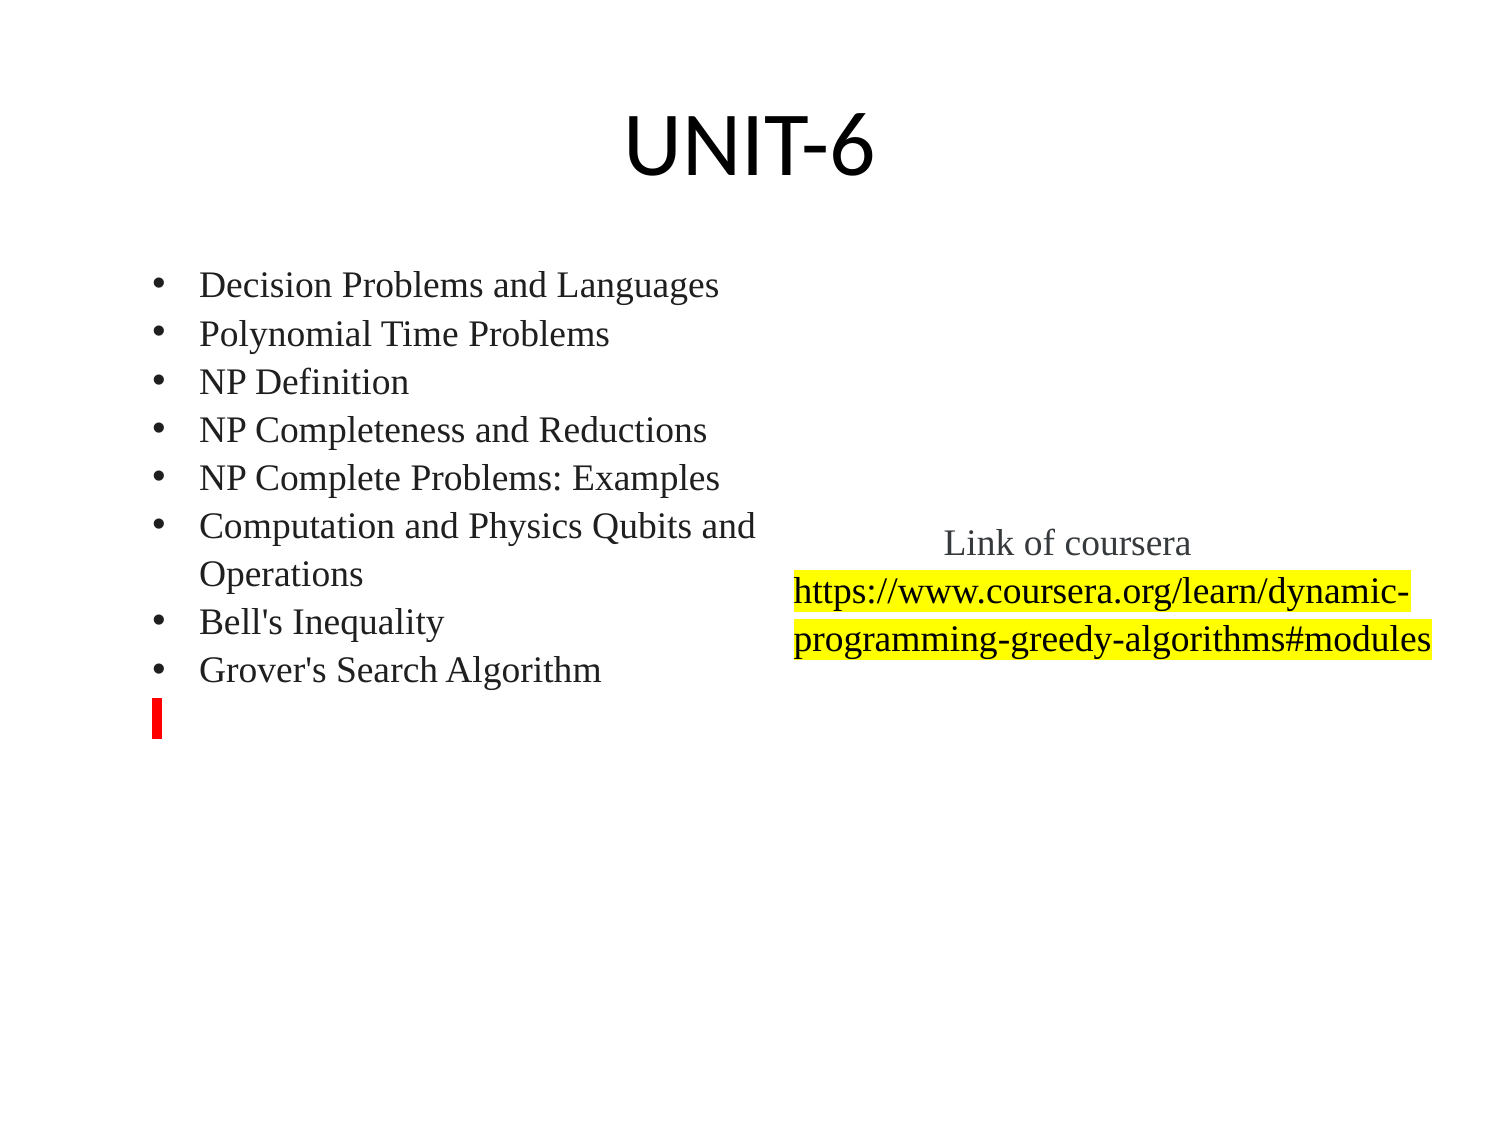

# UNIT-6
Decision Problems and Languages
Polynomial Time Problems
NP Definition
NP Completeness and Reductions
NP Complete Problems: Examples
Computation and Physics Qubits and Operations
Bell's Inequality
Grover's Search Algorithm

	Link of coursera
https://www.coursera.org/learn/dynamic-programming-greedy-algorithms#modules